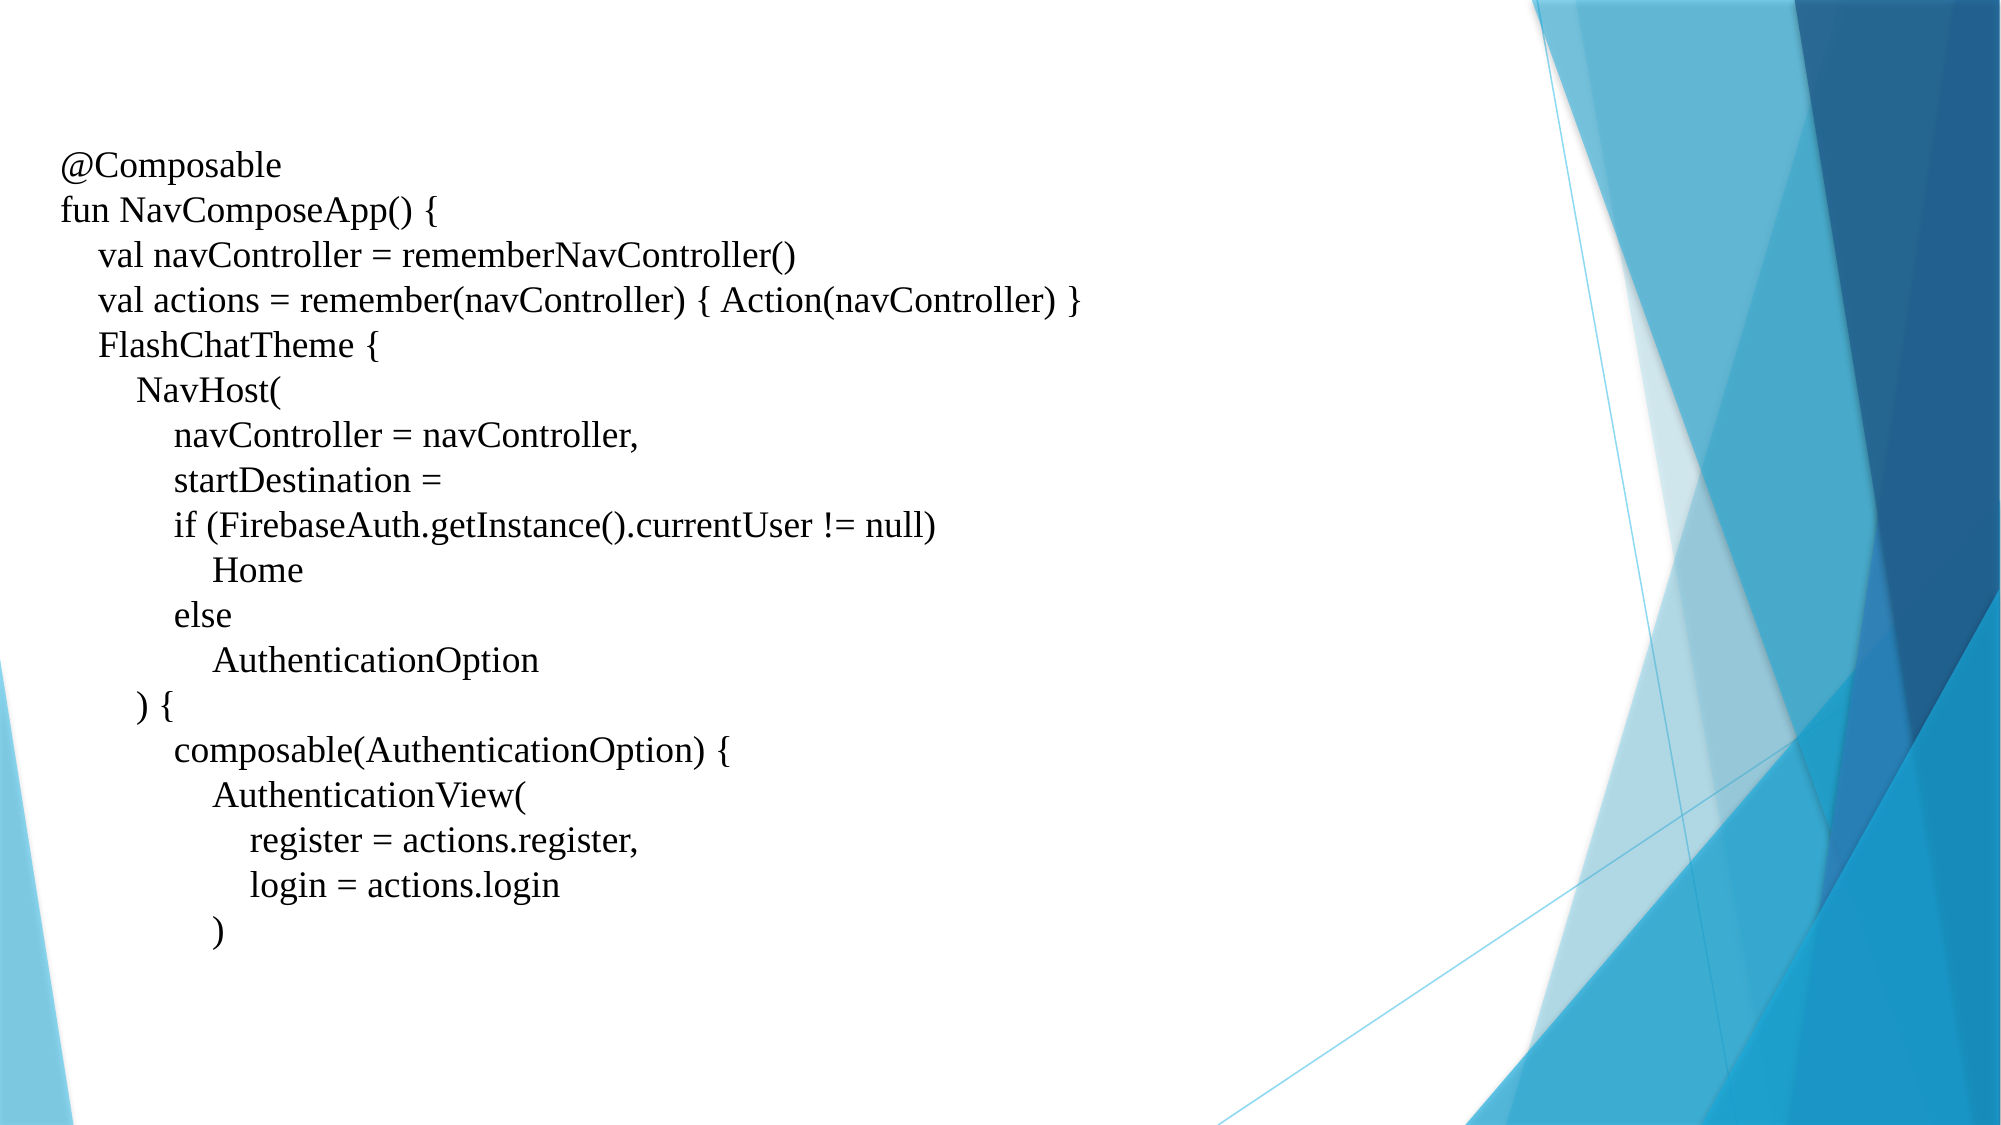

@Composable
fun NavComposeApp() {
    val navController = rememberNavController()
    val actions = remember(navController) { Action(navController) }
    FlashChatTheme {
        NavHost(
            navController = navController,
            startDestination =
            if (FirebaseAuth.getInstance().currentUser != null)
                Home
            else
                AuthenticationOption
        ) {
            composable(AuthenticationOption) {
                AuthenticationView(
                    register = actions.register,
                    login = actions.login
                )